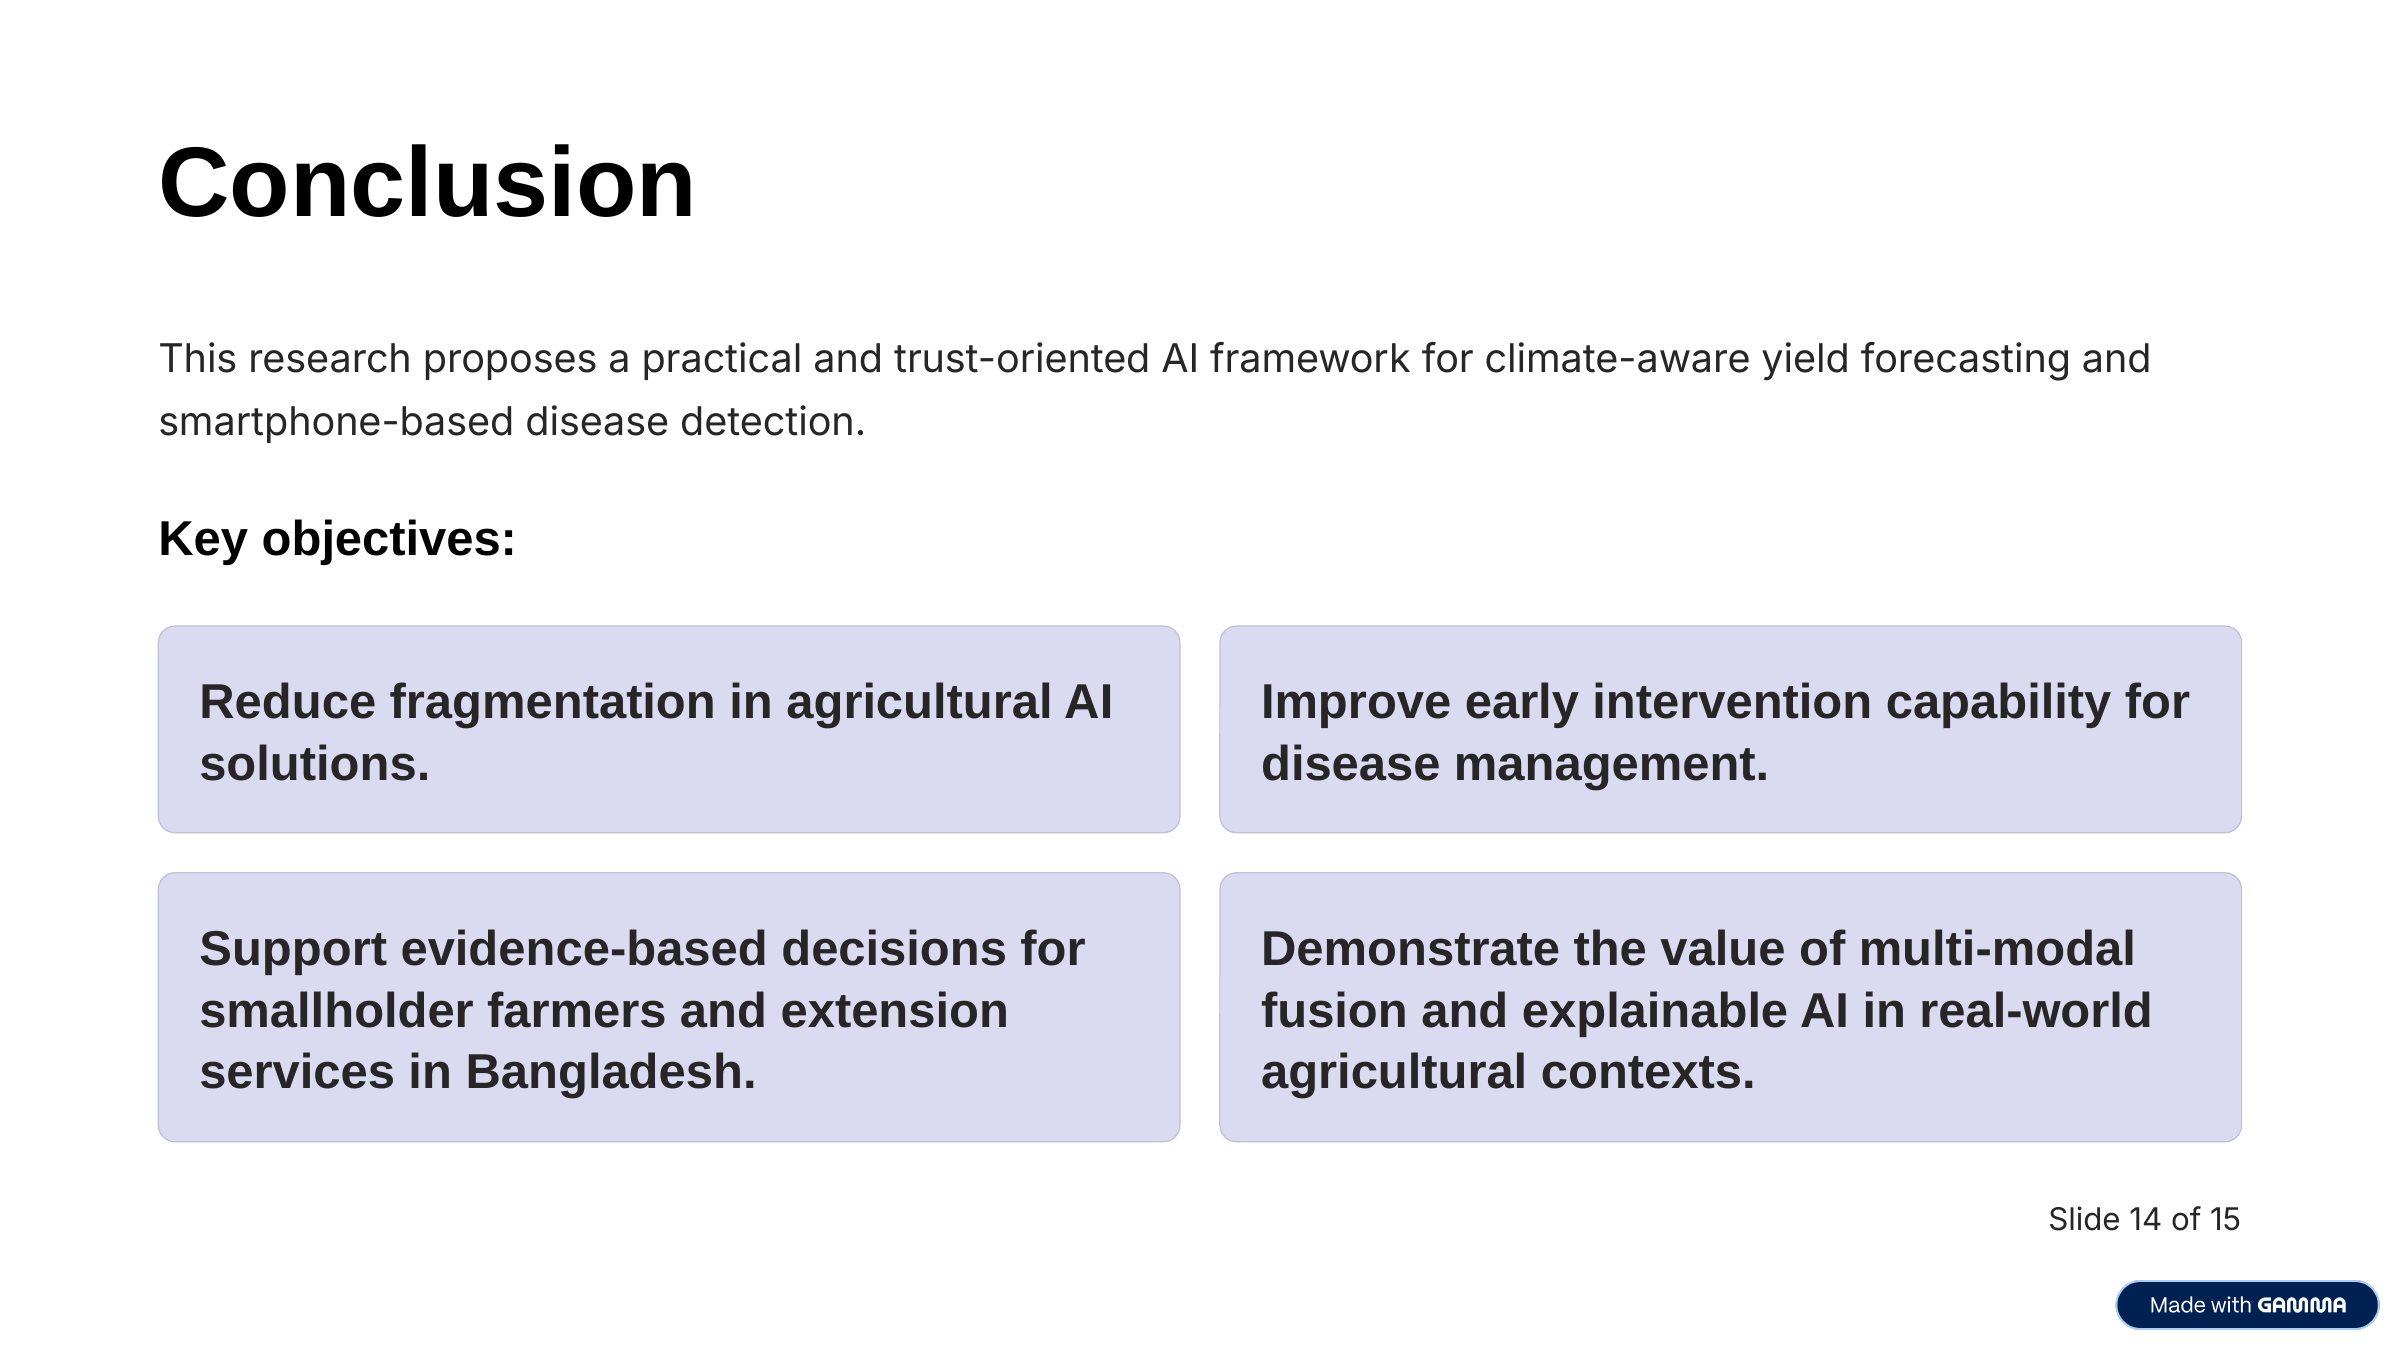

Conclusion
This research proposes a practical and trust-oriented AI framework for climate-aware yield forecasting and smartphone-based disease detection.
Key objectives:

Reduce fragmentation in agricultural AI solutions.
Improve early intervention capability for disease management.

Support evidence-based decisions for smallholder farmers and extension services in Bangladesh.
Demonstrate the value of multi-modal fusion and explainable AI in real-world agricultural contexts.
Slide 14 of 15